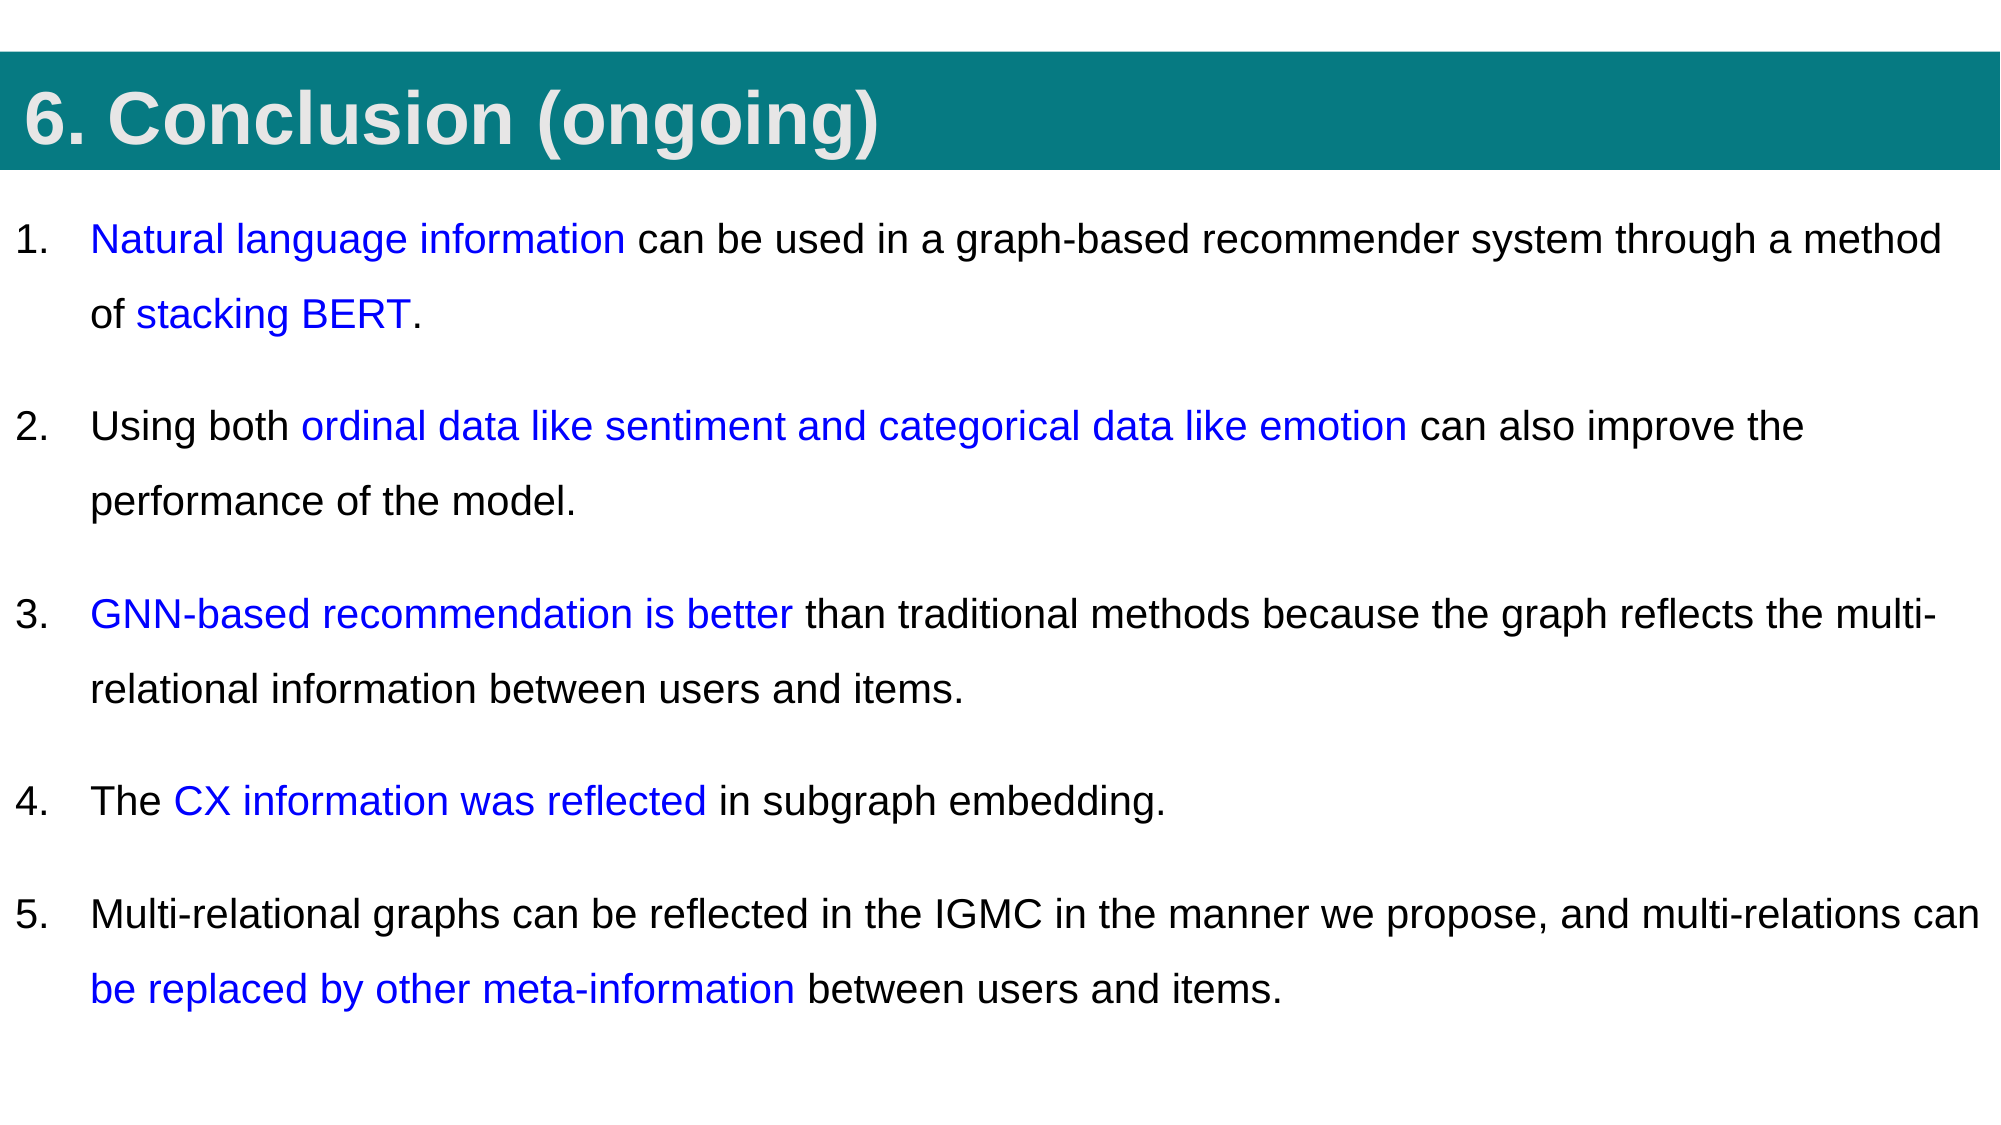

6. Conclusion (ongoing)

Natural language information can be used in a graph-based recommender system through a method of stacking BERT.

Using both ordinal data like sentiment and categorical data like emotion can also improve the performance of the model.

GNN-based recommendation is better than traditional methods because the graph reflects the multi-relational information between users and items.

The CX information was reflected in subgraph embedding.

Multi-relational graphs can be reflected in the IGMC in the manner we propose, and multi-relations can be replaced by other meta-information between users and items.